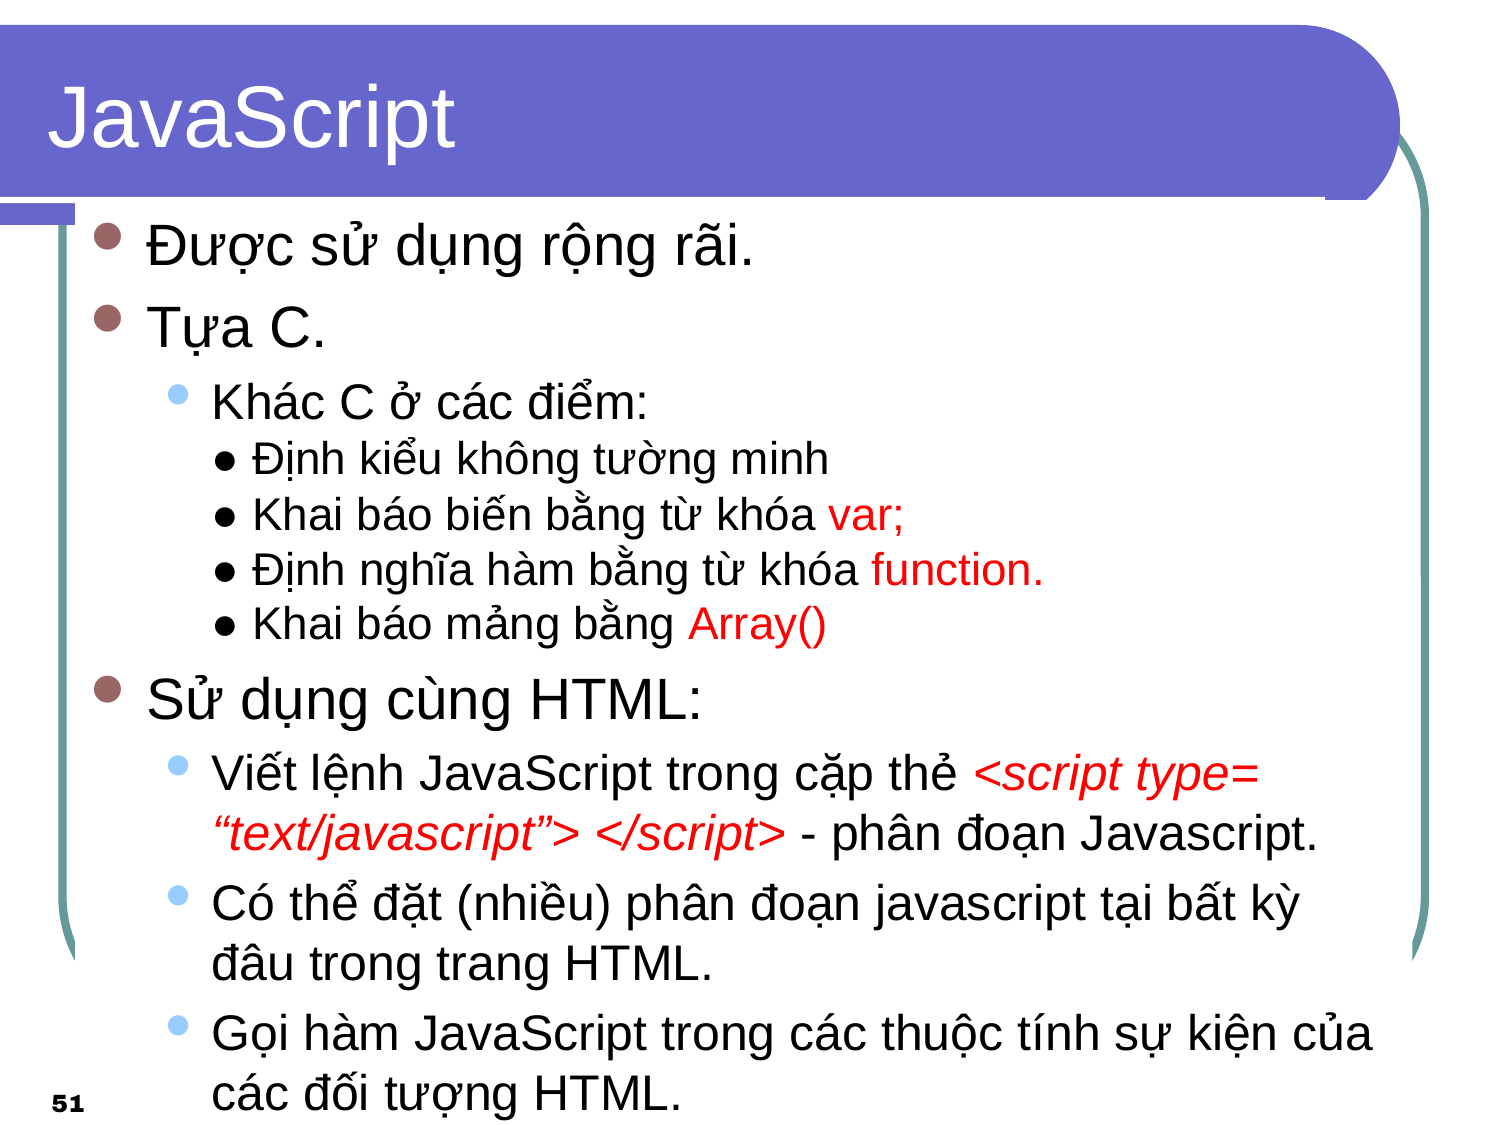

# JavaScript
Được sử dụng rộng rãi.
Tựa C.
Khác C ở các điểm:
● Định kiểu không tường minh
● Khai báo biến bằng từ khóa var;
● Định nghĩa hàm bằng từ khóa function.
● Khai báo mảng bằng Array()
Sử dụng cùng HTML:
Viết lệnh JavaScript trong cặp thẻ <script type=
“text/javascript”> </script> - phân đoạn Javascript.
Có thể đặt (nhiều) phân đoạn javascript tại bất kỳ đâu trong trang HTML.
Gọi hàm JavaScript trong các thuộc tính sự kiện của các đối tượng HTML.
51